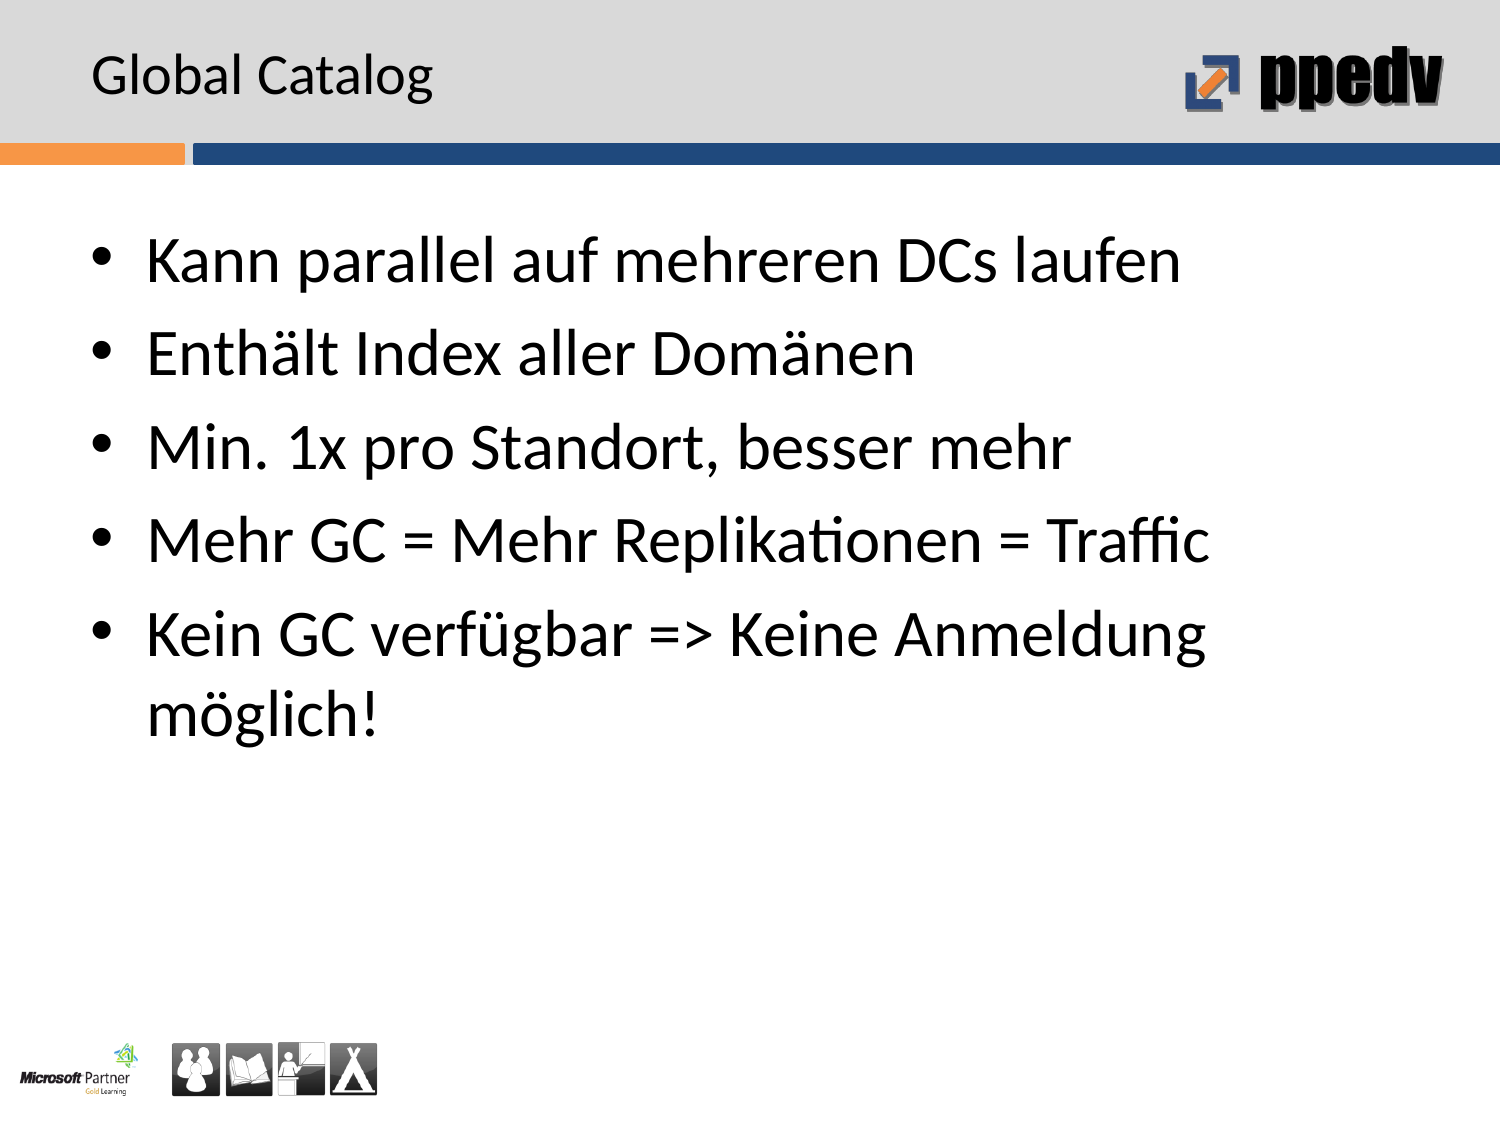

# Global Catalog
Kann parallel auf mehreren DCs laufen
Enthält Index aller Domänen
Min. 1x pro Standort, besser mehr
Mehr GC = Mehr Replikationen = Traffic
Kein GC verfügbar => Keine Anmeldung möglich!